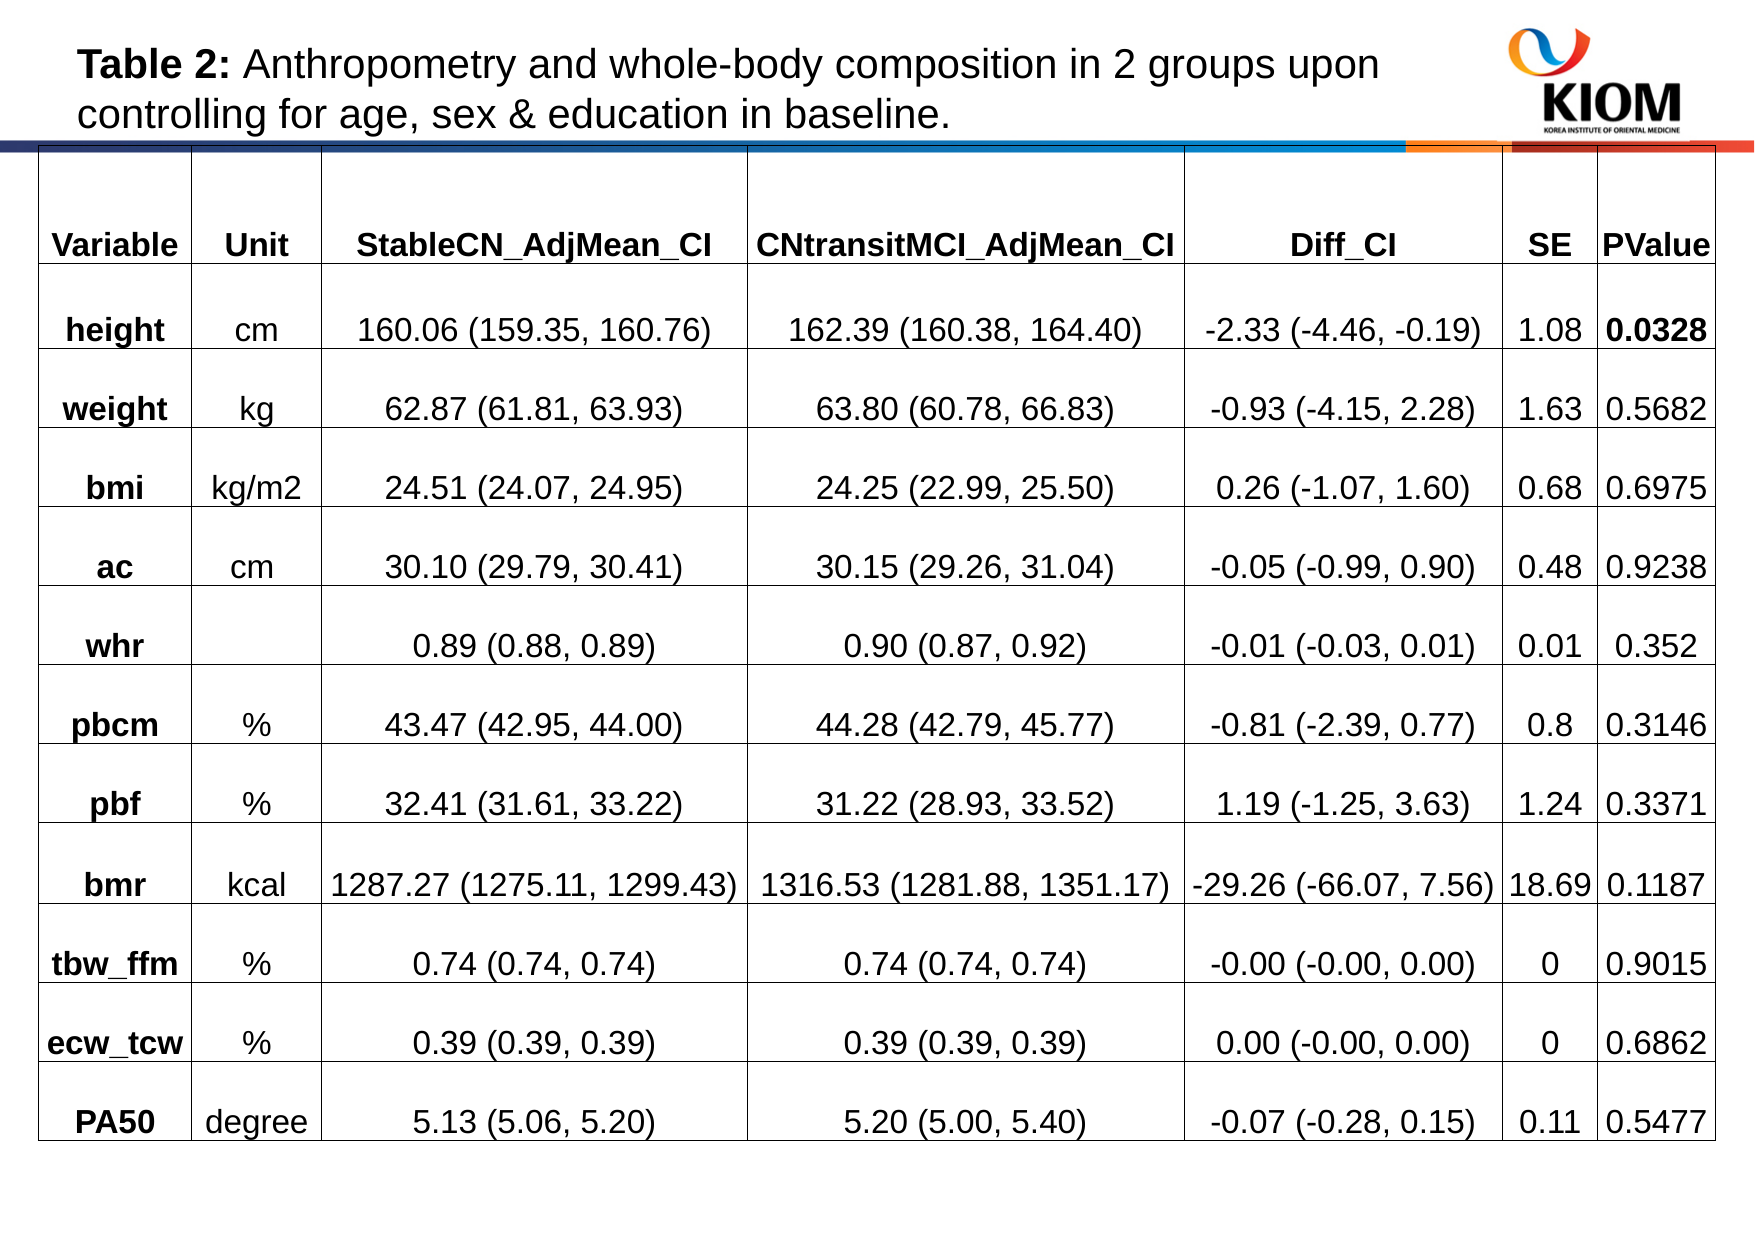

Table 2: Anthropometry and whole-body composition in 2 groups upon controlling for age, sex & education in baseline.
| Variable | Unit | StableCN\_AdjMean\_CI | CNtransitMCI\_AdjMean\_CI | Diff\_CI | SE | PValue |
| --- | --- | --- | --- | --- | --- | --- |
| height | cm | 160.06 (159.35, 160.76) | 162.39 (160.38, 164.40) | -2.33 (-4.46, -0.19) | 1.08 | 0.0328 |
| weight | kg | 62.87 (61.81, 63.93) | 63.80 (60.78, 66.83) | -0.93 (-4.15, 2.28) | 1.63 | 0.5682 |
| bmi | kg/m2 | 24.51 (24.07, 24.95) | 24.25 (22.99, 25.50) | 0.26 (-1.07, 1.60) | 0.68 | 0.6975 |
| ac | cm | 30.10 (29.79, 30.41) | 30.15 (29.26, 31.04) | -0.05 (-0.99, 0.90) | 0.48 | 0.9238 |
| whr |  | 0.89 (0.88, 0.89) | 0.90 (0.87, 0.92) | -0.01 (-0.03, 0.01) | 0.01 | 0.352 |
| pbcm | % | 43.47 (42.95, 44.00) | 44.28 (42.79, 45.77) | -0.81 (-2.39, 0.77) | 0.8 | 0.3146 |
| pbf | % | 32.41 (31.61, 33.22) | 31.22 (28.93, 33.52) | 1.19 (-1.25, 3.63) | 1.24 | 0.3371 |
| bmr | kcal | 1287.27 (1275.11, 1299.43) | 1316.53 (1281.88, 1351.17) | -29.26 (-66.07, 7.56) | 18.69 | 0.1187 |
| tbw\_ffm | % | 0.74 (0.74, 0.74) | 0.74 (0.74, 0.74) | -0.00 (-0.00, 0.00) | 0 | 0.9015 |
| ecw\_tcw | % | 0.39 (0.39, 0.39) | 0.39 (0.39, 0.39) | 0.00 (-0.00, 0.00) | 0 | 0.6862 |
| PA50 | degree | 5.13 (5.06, 5.20) | 5.20 (5.00, 5.40) | -0.07 (-0.28, 0.15) | 0.11 | 0.5477 |